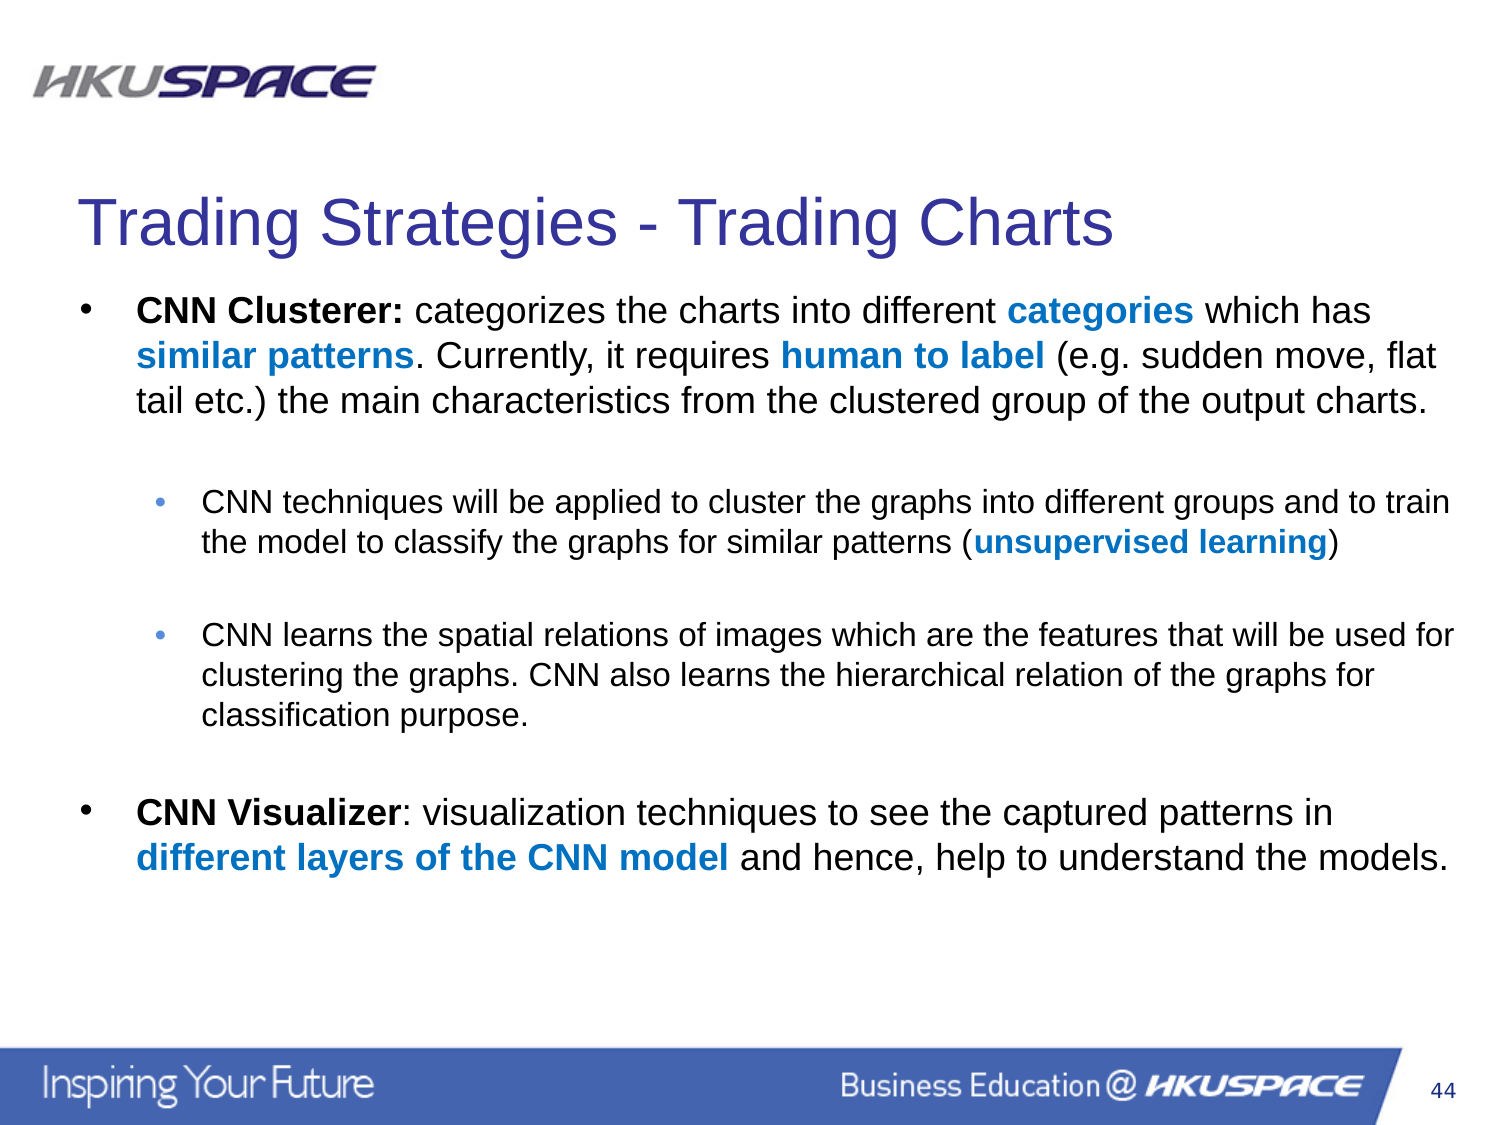

Trading Strategies - Trading Charts
CNN Clusterer: categorizes the charts into different categories which has similar patterns. Currently, it requires human to label (e.g. sudden move, flat tail etc.) the main characteristics from the clustered group of the output charts.

CNN techniques will be applied to cluster the graphs into different groups and to train the model to classify the graphs for similar patterns (unsupervised learning)

CNN learns the spatial relations of images which are the features that will be used for clustering the graphs. CNN also learns the hierarchical relation of the graphs for classification purpose.

CNN Visualizer: visualization techniques to see the captured patterns in different layers of the CNN model and hence, help to understand the models.

44